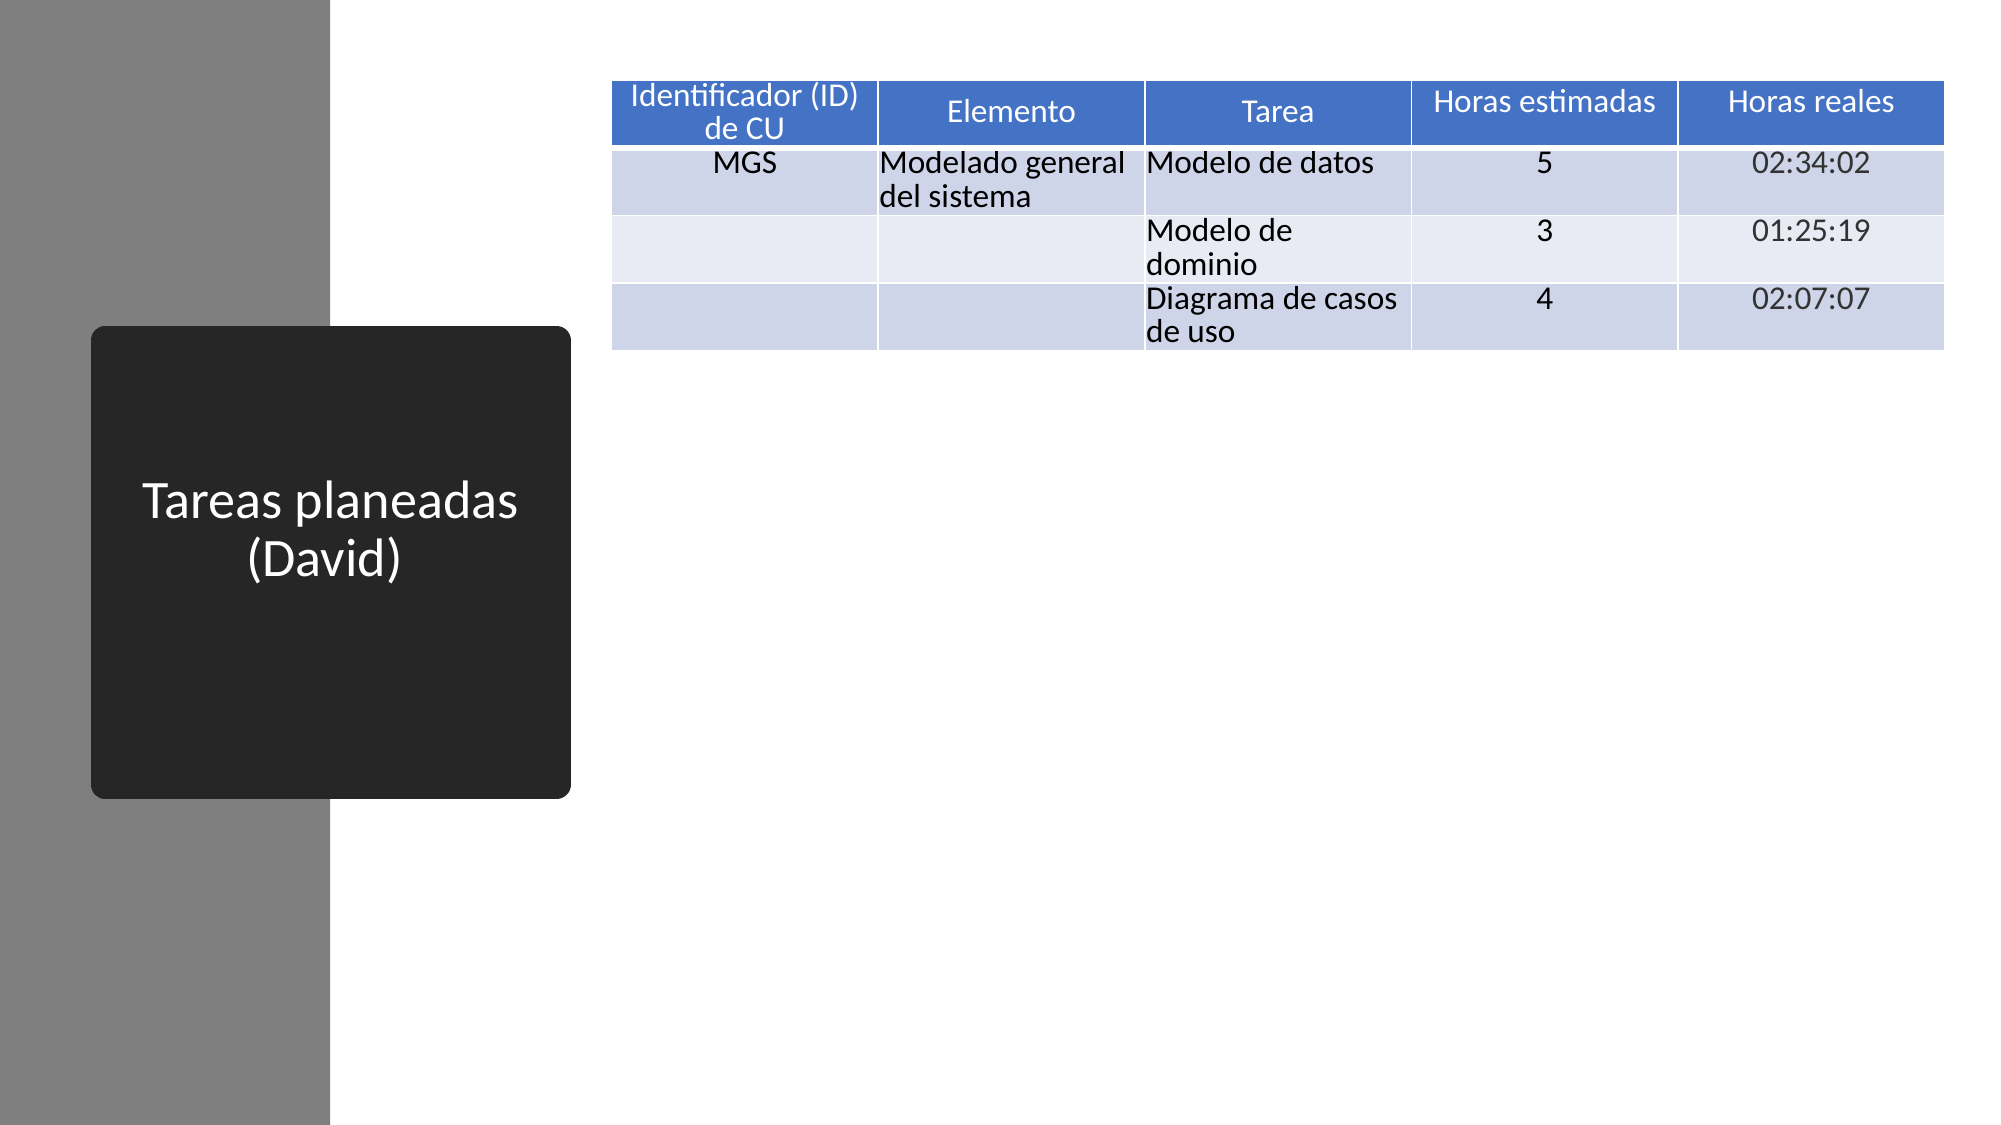

| Identificador (ID) de CU | Elemento | Tarea | Horas estimadas | Horas reales |
| --- | --- | --- | --- | --- |
| MGS | Modelado general del sistema | Modelo de datos | 5 | 02:34:02 |
|  |  | Modelo de dominio | 3 | 01:25:19 |
|  |  | Diagrama de casos de uso | 4 | 02:07:07 |
# Tareas planeadas (David)